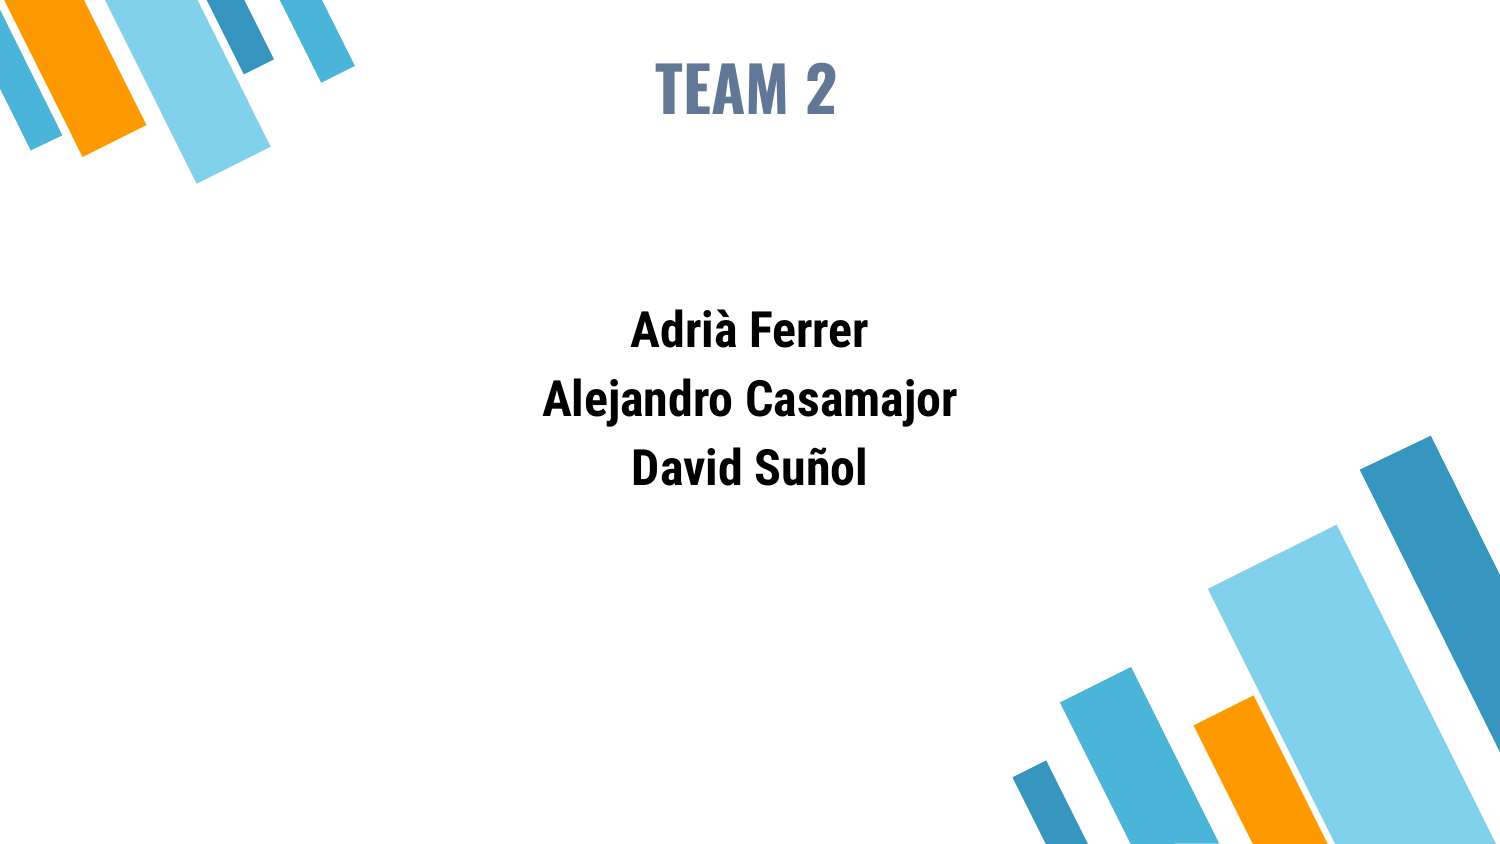

# TEAM 2
Adrià Ferrer
Alejandro Casamajor
David Suñol